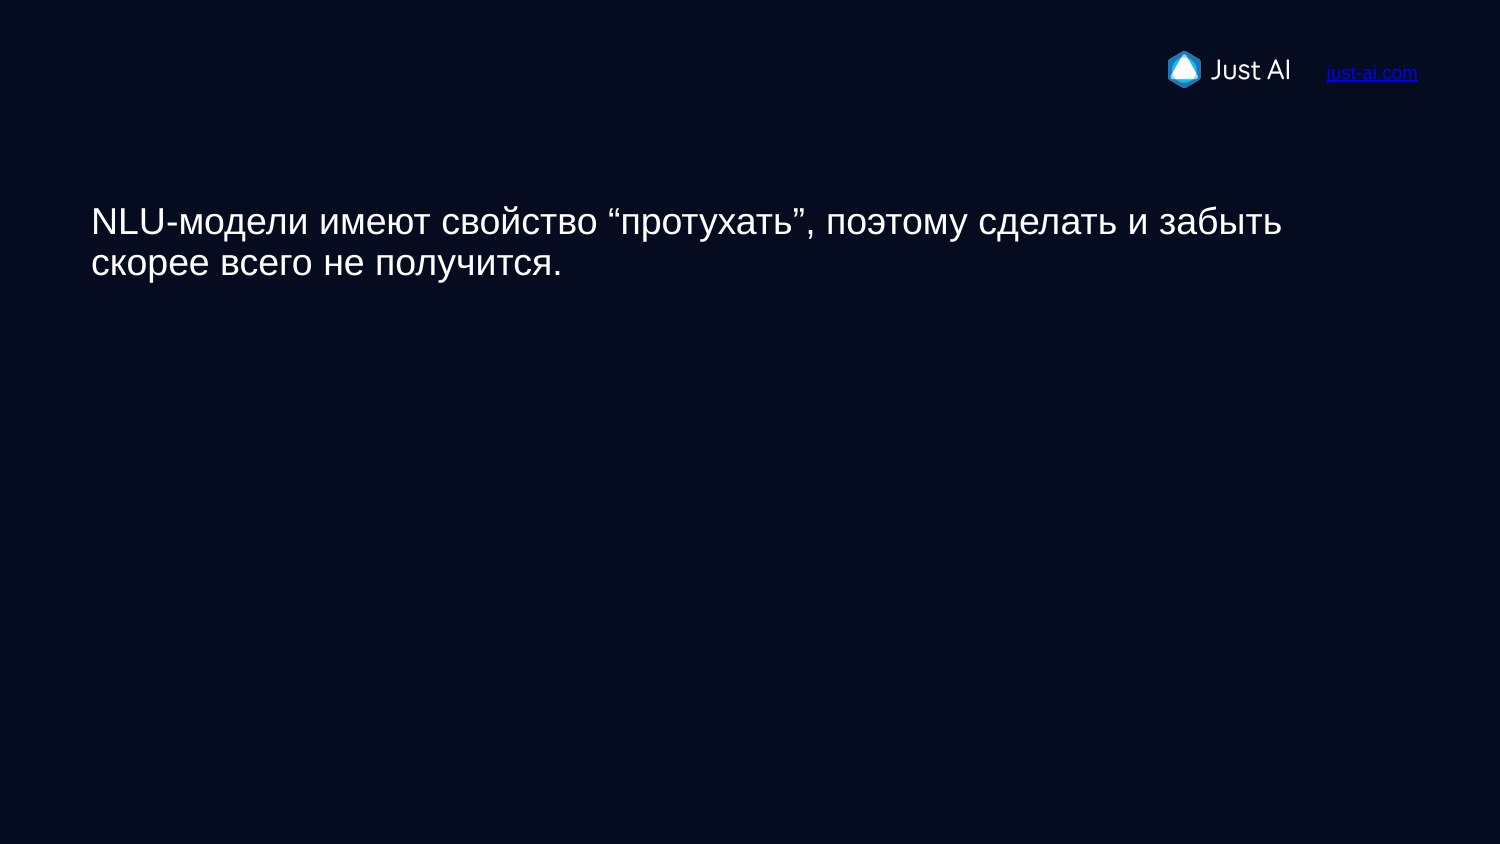

#
NLU-модели имеют свойство “протухать”, поэтому сделать и забыть скорее всего не получится.